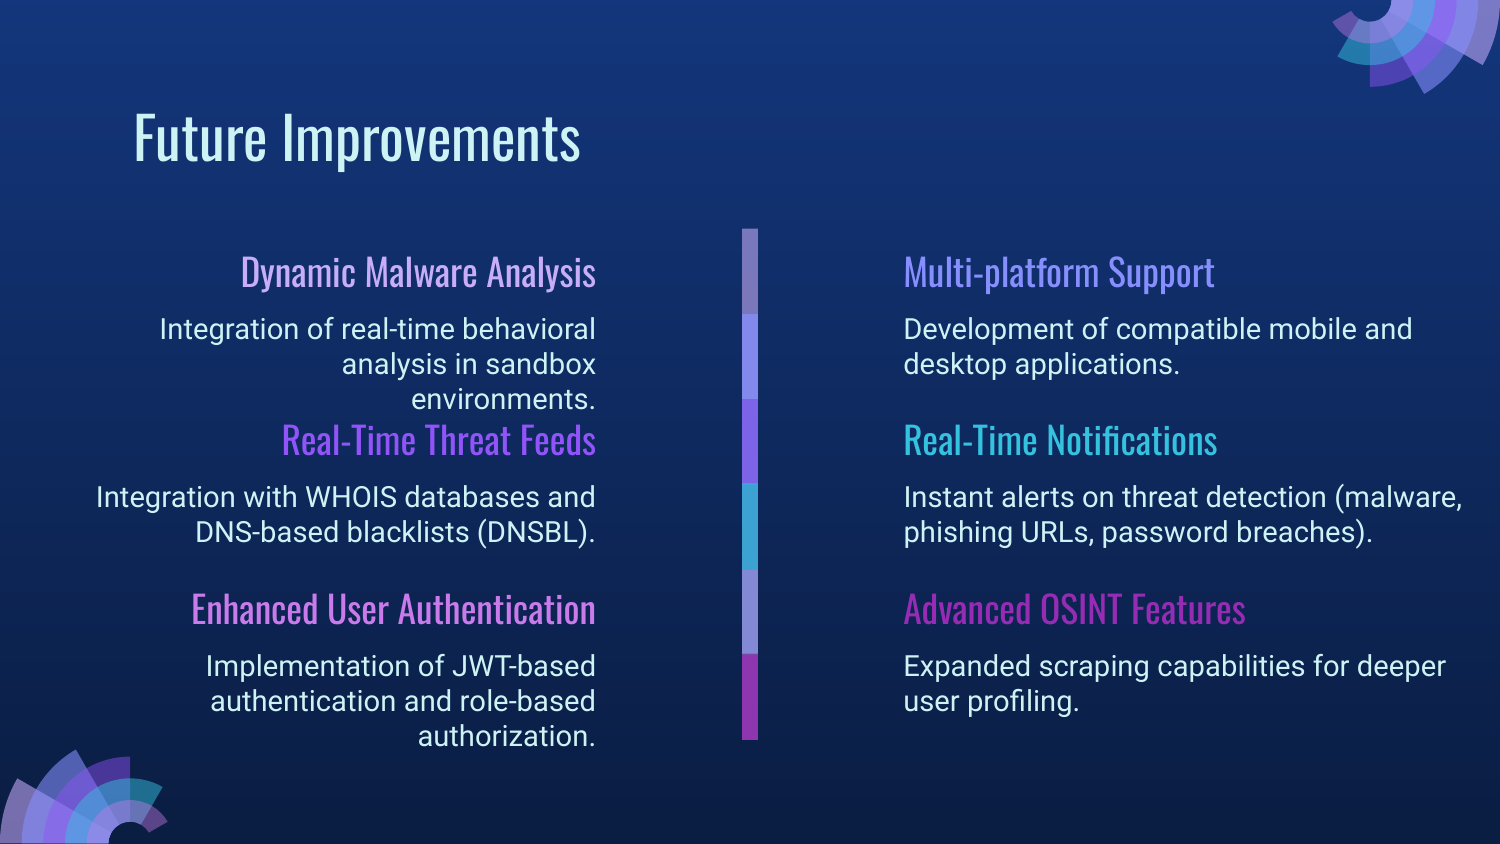

# Future Improvements

Dynamic Malware Analysis
Multi-platform Support
Integration of real-time behavioral analysis in sandbox environments.
Development of compatible mobile and desktop applications.
Real-Time Threat Feeds
Real-Time Notifications
Integration with WHOIS databases and DNS-based blacklists (DNSBL).

Instant alerts on threat detection (malware, phishing URLs, password breaches).

Advanced OSINT Features
Enhanced User Authentication
Expanded scraping capabilities for deeper user profiling.

Implementation of JWT-based authentication and role-based authorization.